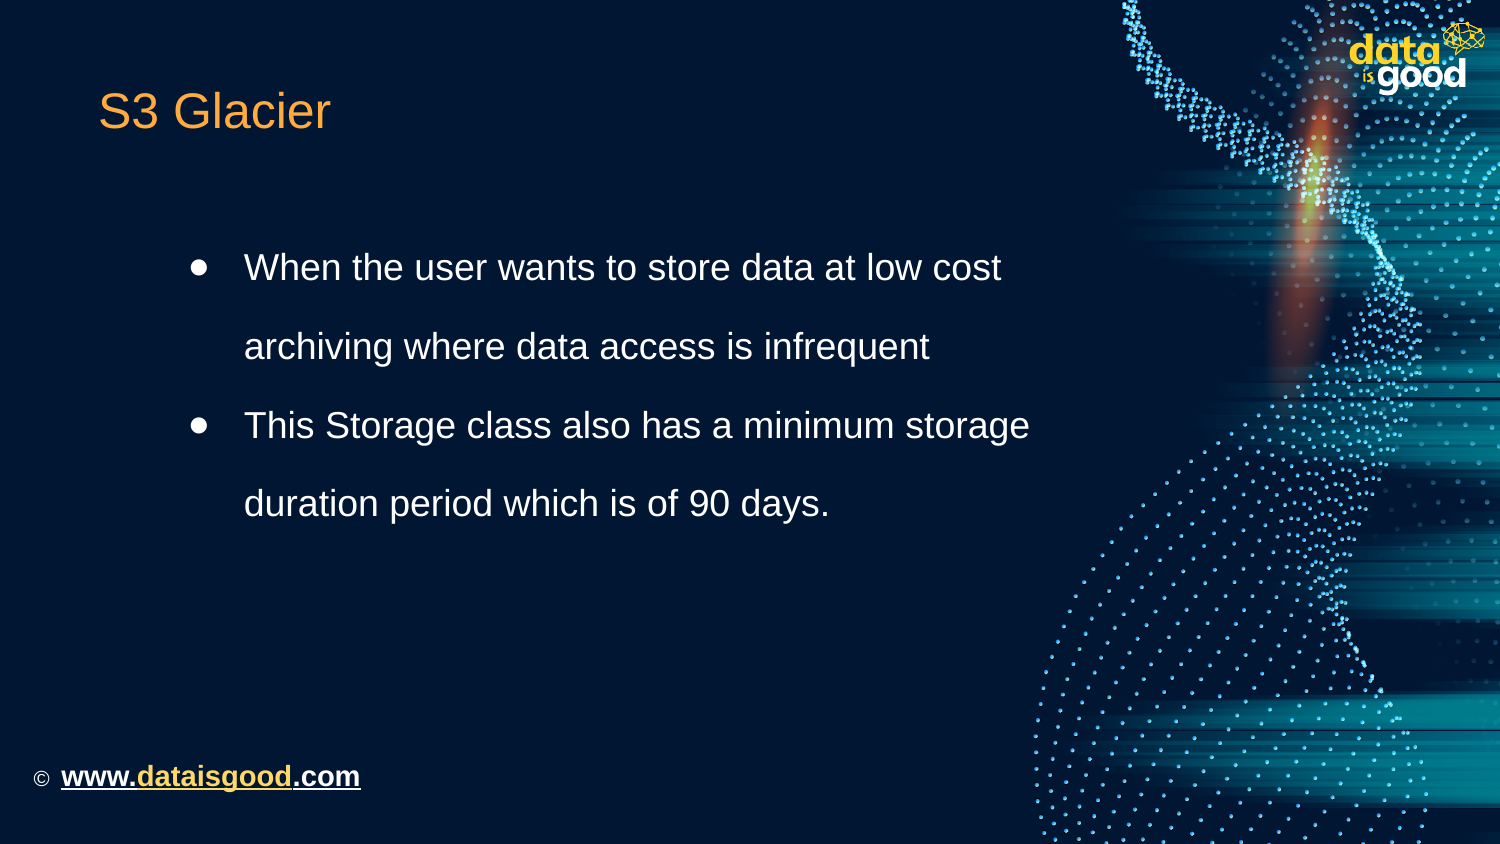

# S3 Glacier
When the user wants to store data at low cost archiving where data access is infrequent
This Storage class also has a minimum storage duration period which is of 90 days.